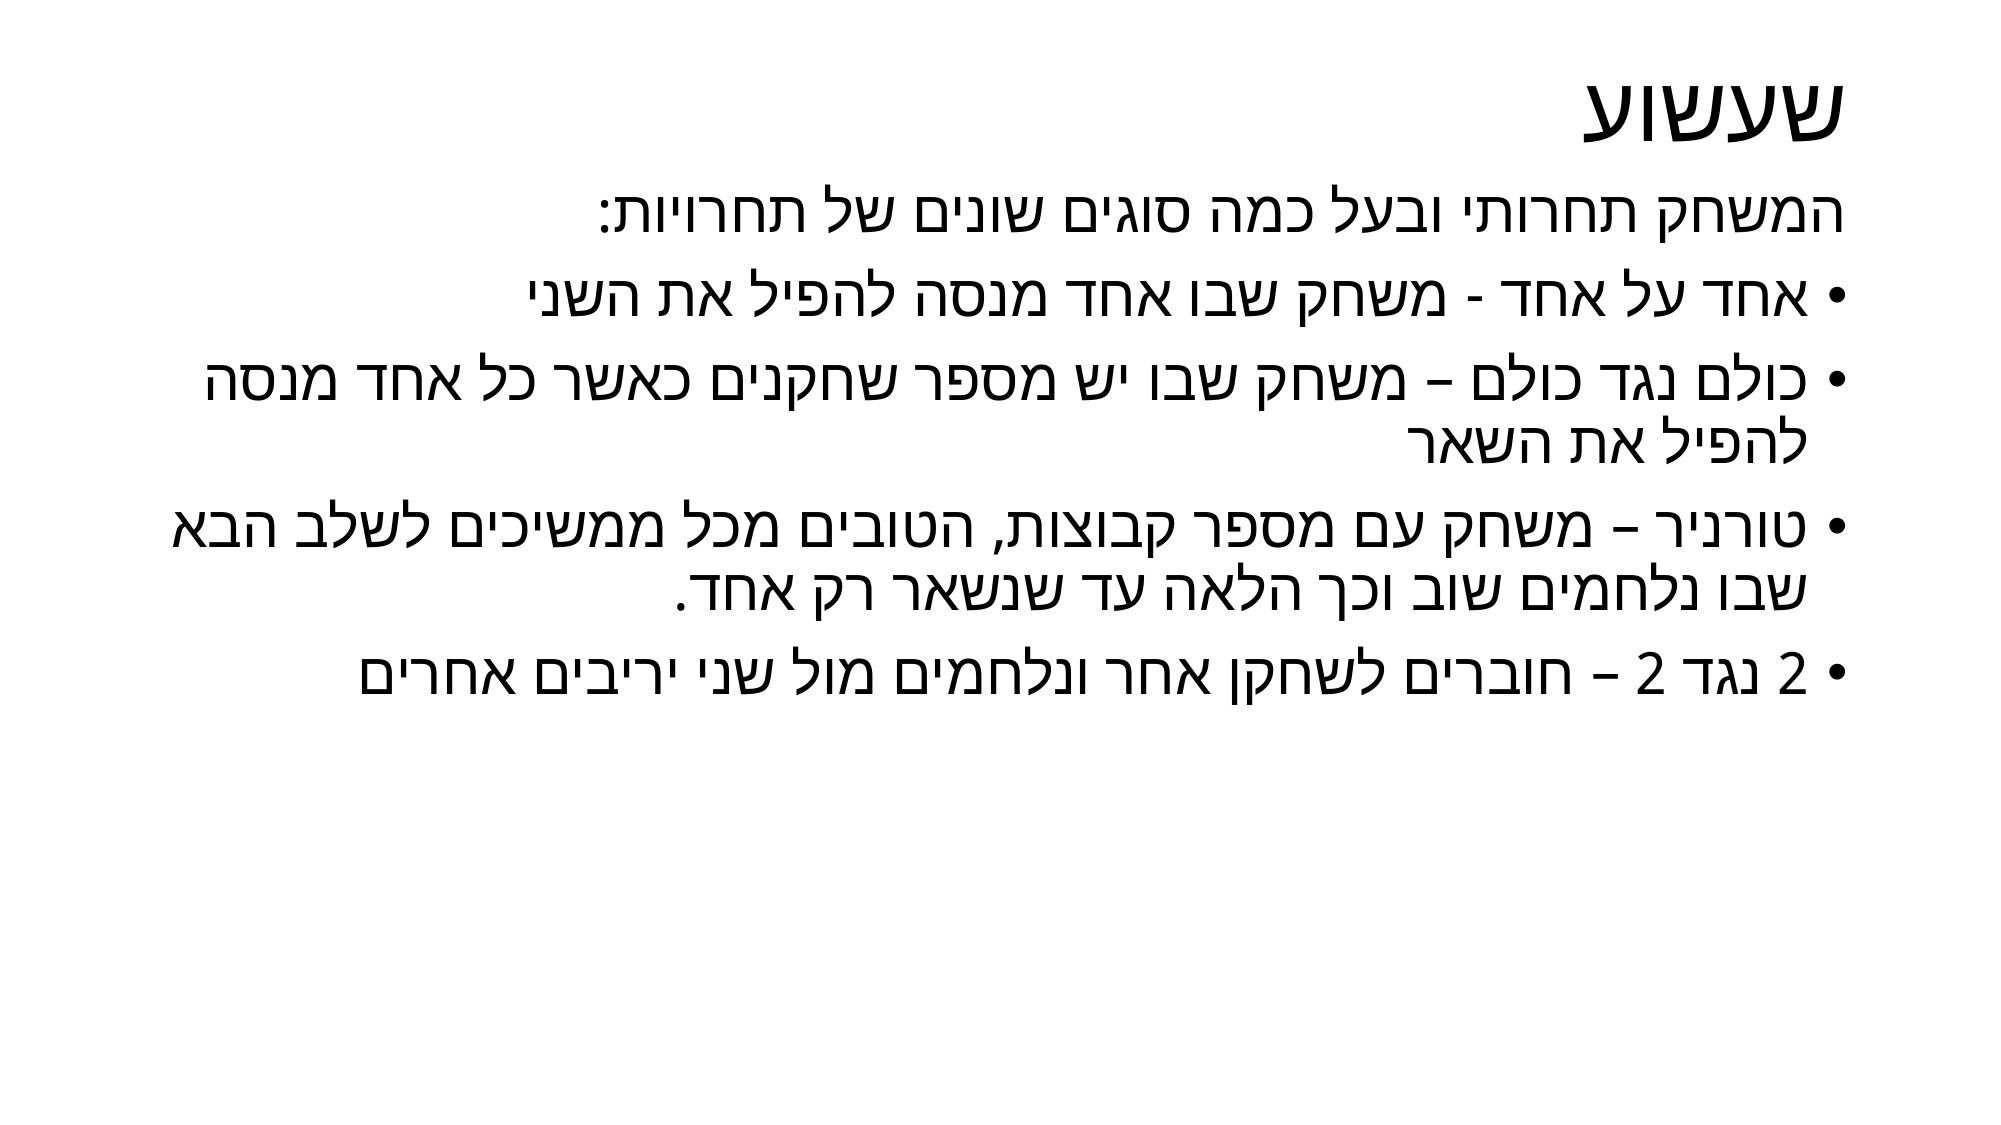

# שעשוע
המשחק תחרותי ובעל כמה סוגים שונים של תחרויות:
אחד על אחד - משחק שבו אחד מנסה להפיל את השני
כולם נגד כולם – משחק שבו יש מספר שחקנים כאשר כל אחד מנסה להפיל את השאר
טורניר – משחק עם מספר קבוצות, הטובים מכל ממשיכים לשלב הבא שבו נלחמים שוב וכך הלאה עד שנשאר רק אחד.
2 נגד 2 – חוברים לשחקן אחר ונלחמים מול שני יריבים אחרים